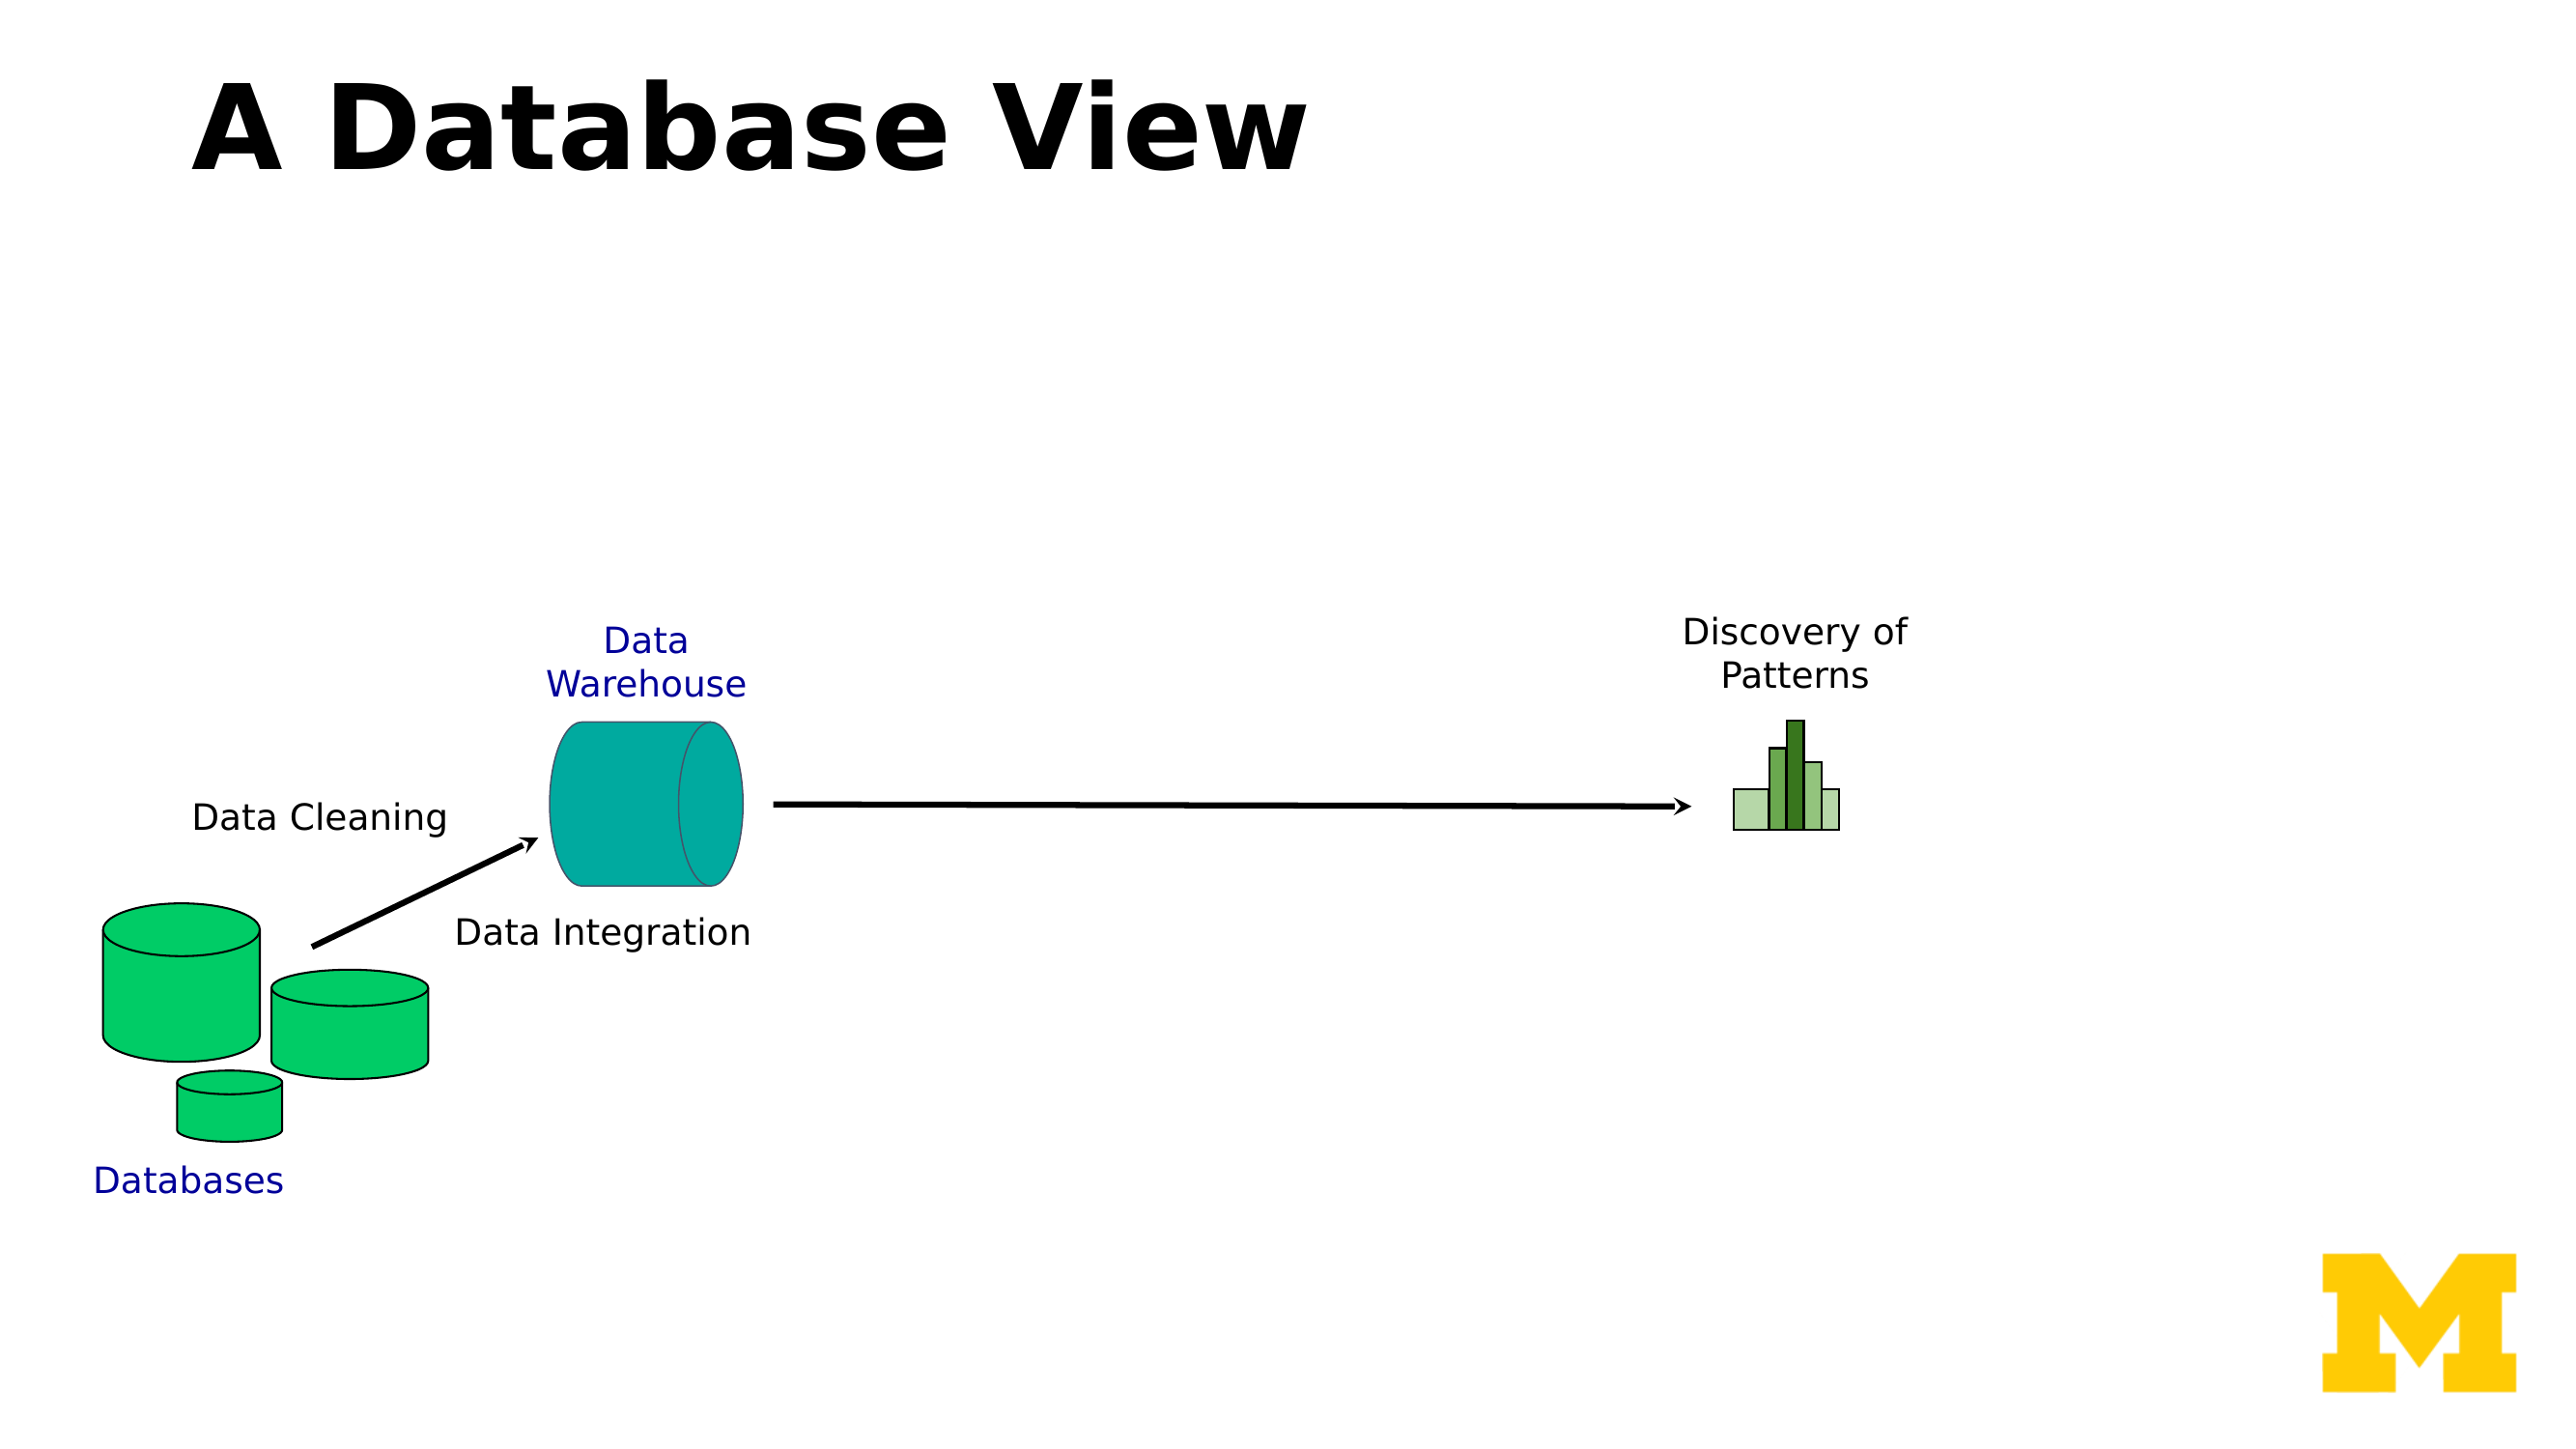

# A Database View
Discovery of Patterns
Data Warehouse

Data Cleaning
Data Integration

Databases